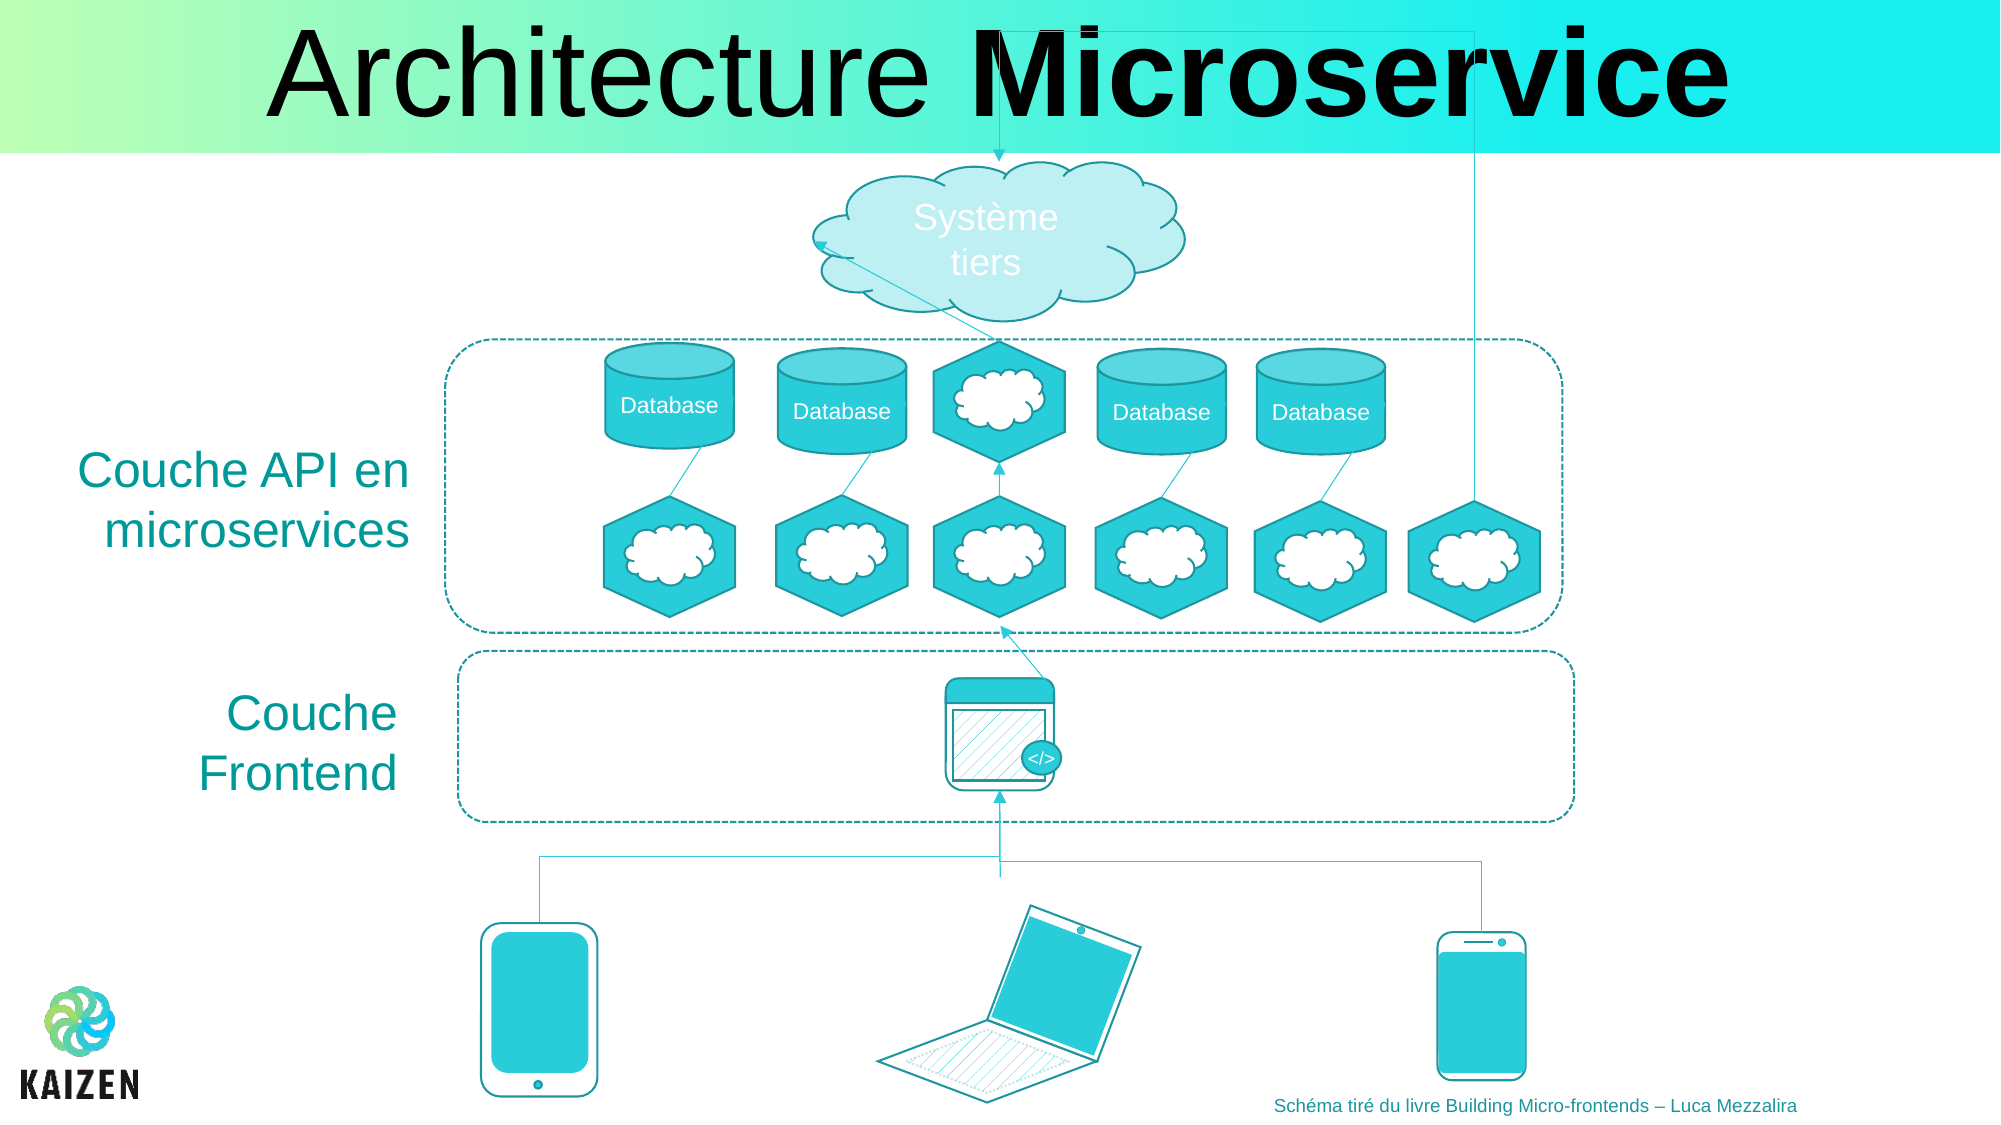

# Architecture Microservice
Système tiers

Couche API en microservices

Database

Database

Database

Database

Couche Frontend

</>

Schéma tiré du livre Building Micro-frontends – Luca Mezzalira